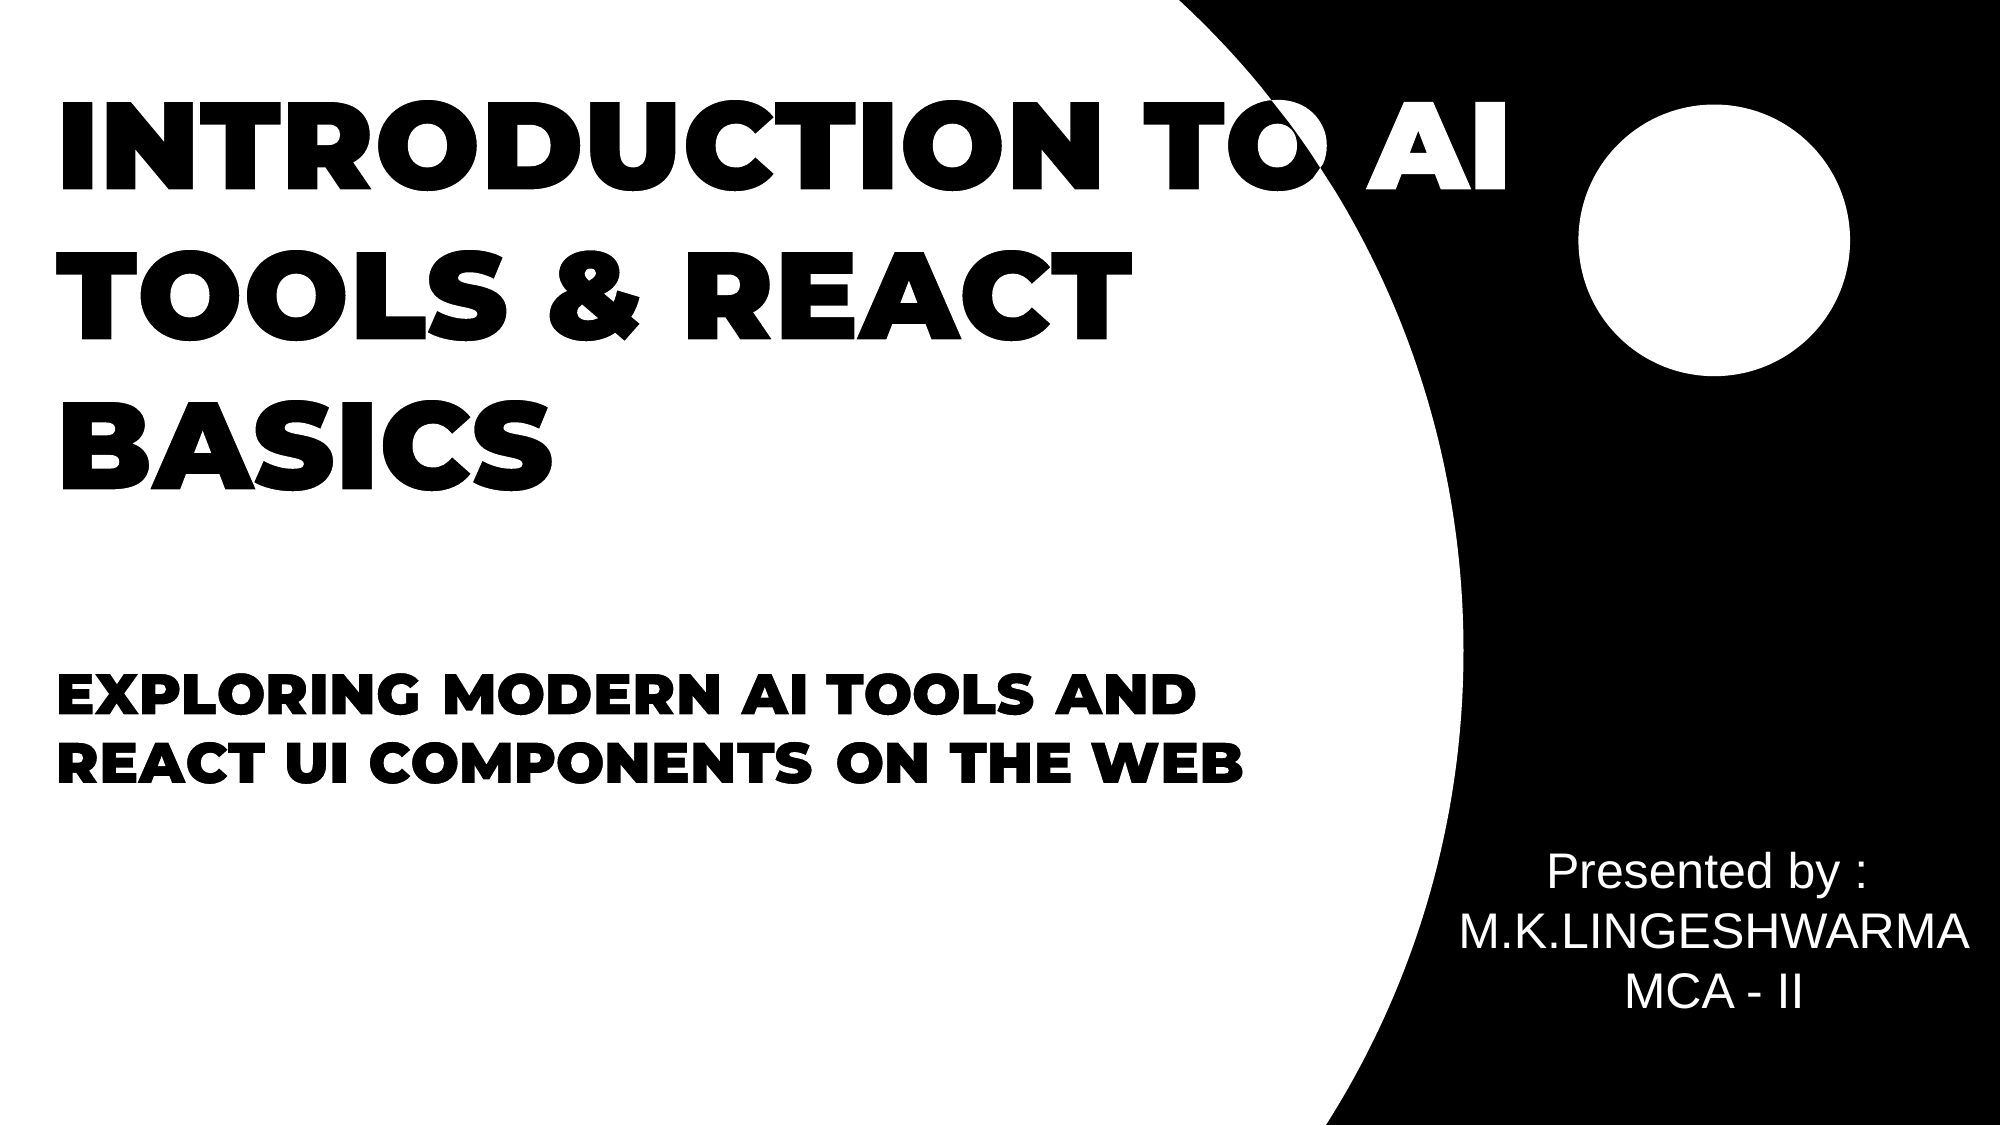

Presented by :
M.K.LINGESHWARMA
MCA - II